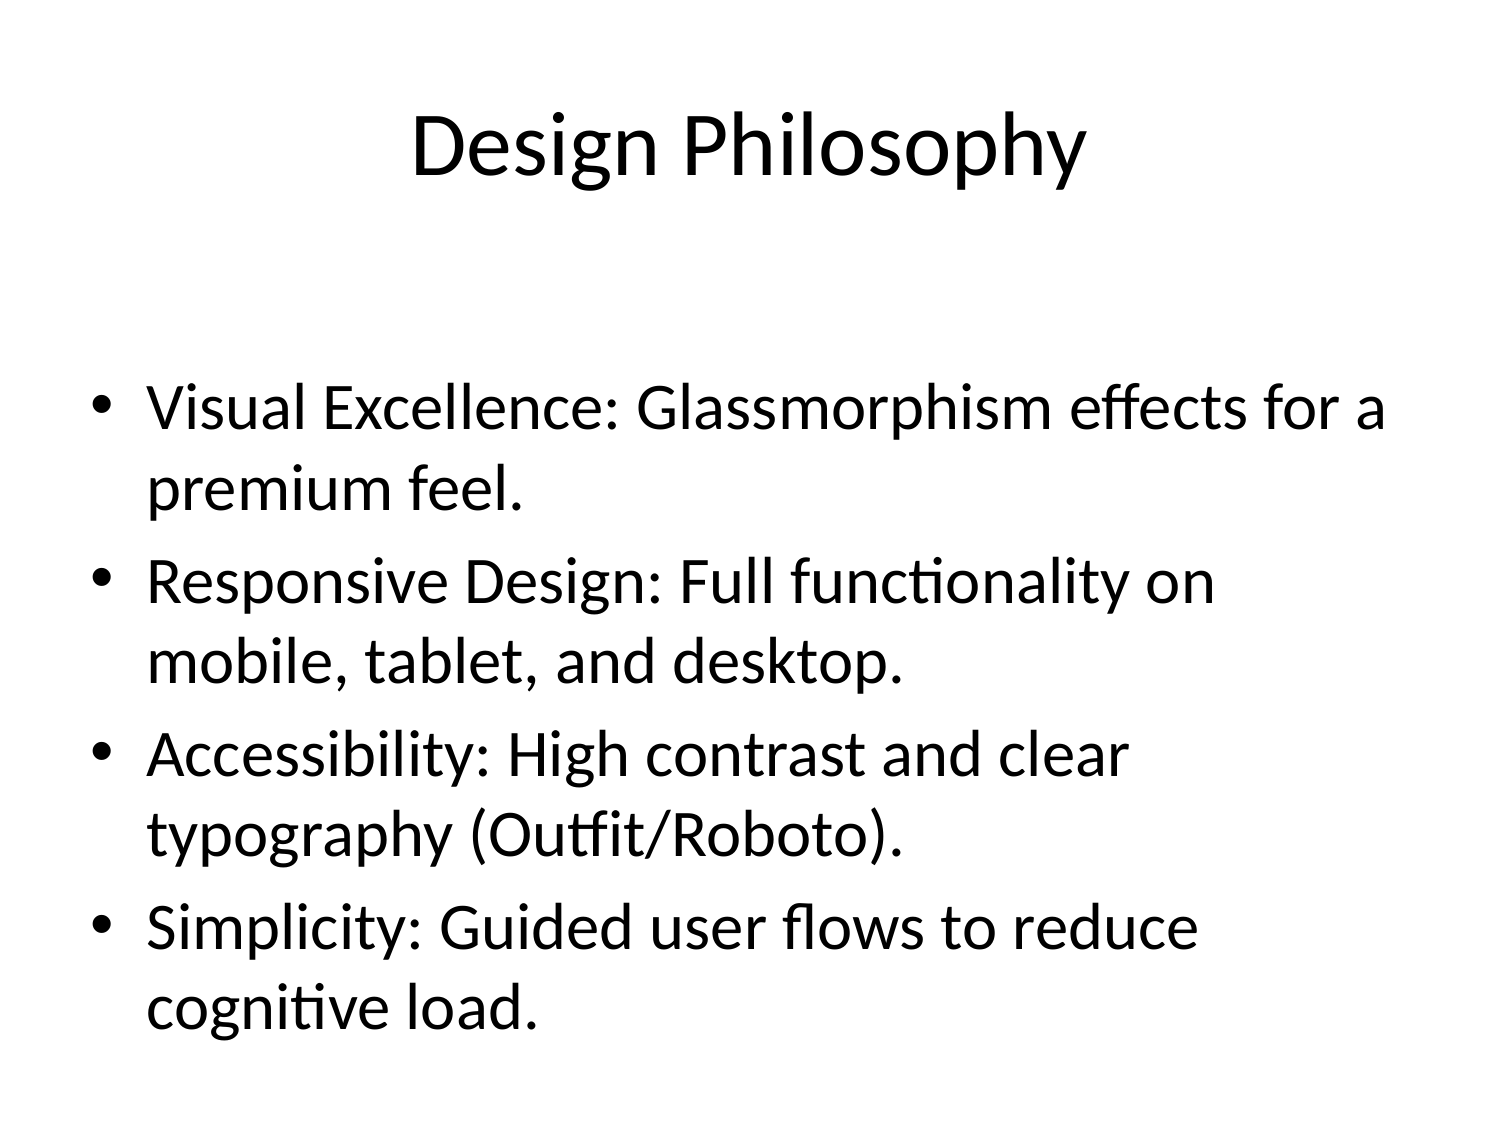

# Design Philosophy

Visual Excellence: Glassmorphism effects for a premium feel.
Responsive Design: Full functionality on mobile, tablet, and desktop.
Accessibility: High contrast and clear typography (Outfit/Roboto).
Simplicity: Guided user flows to reduce cognitive load.